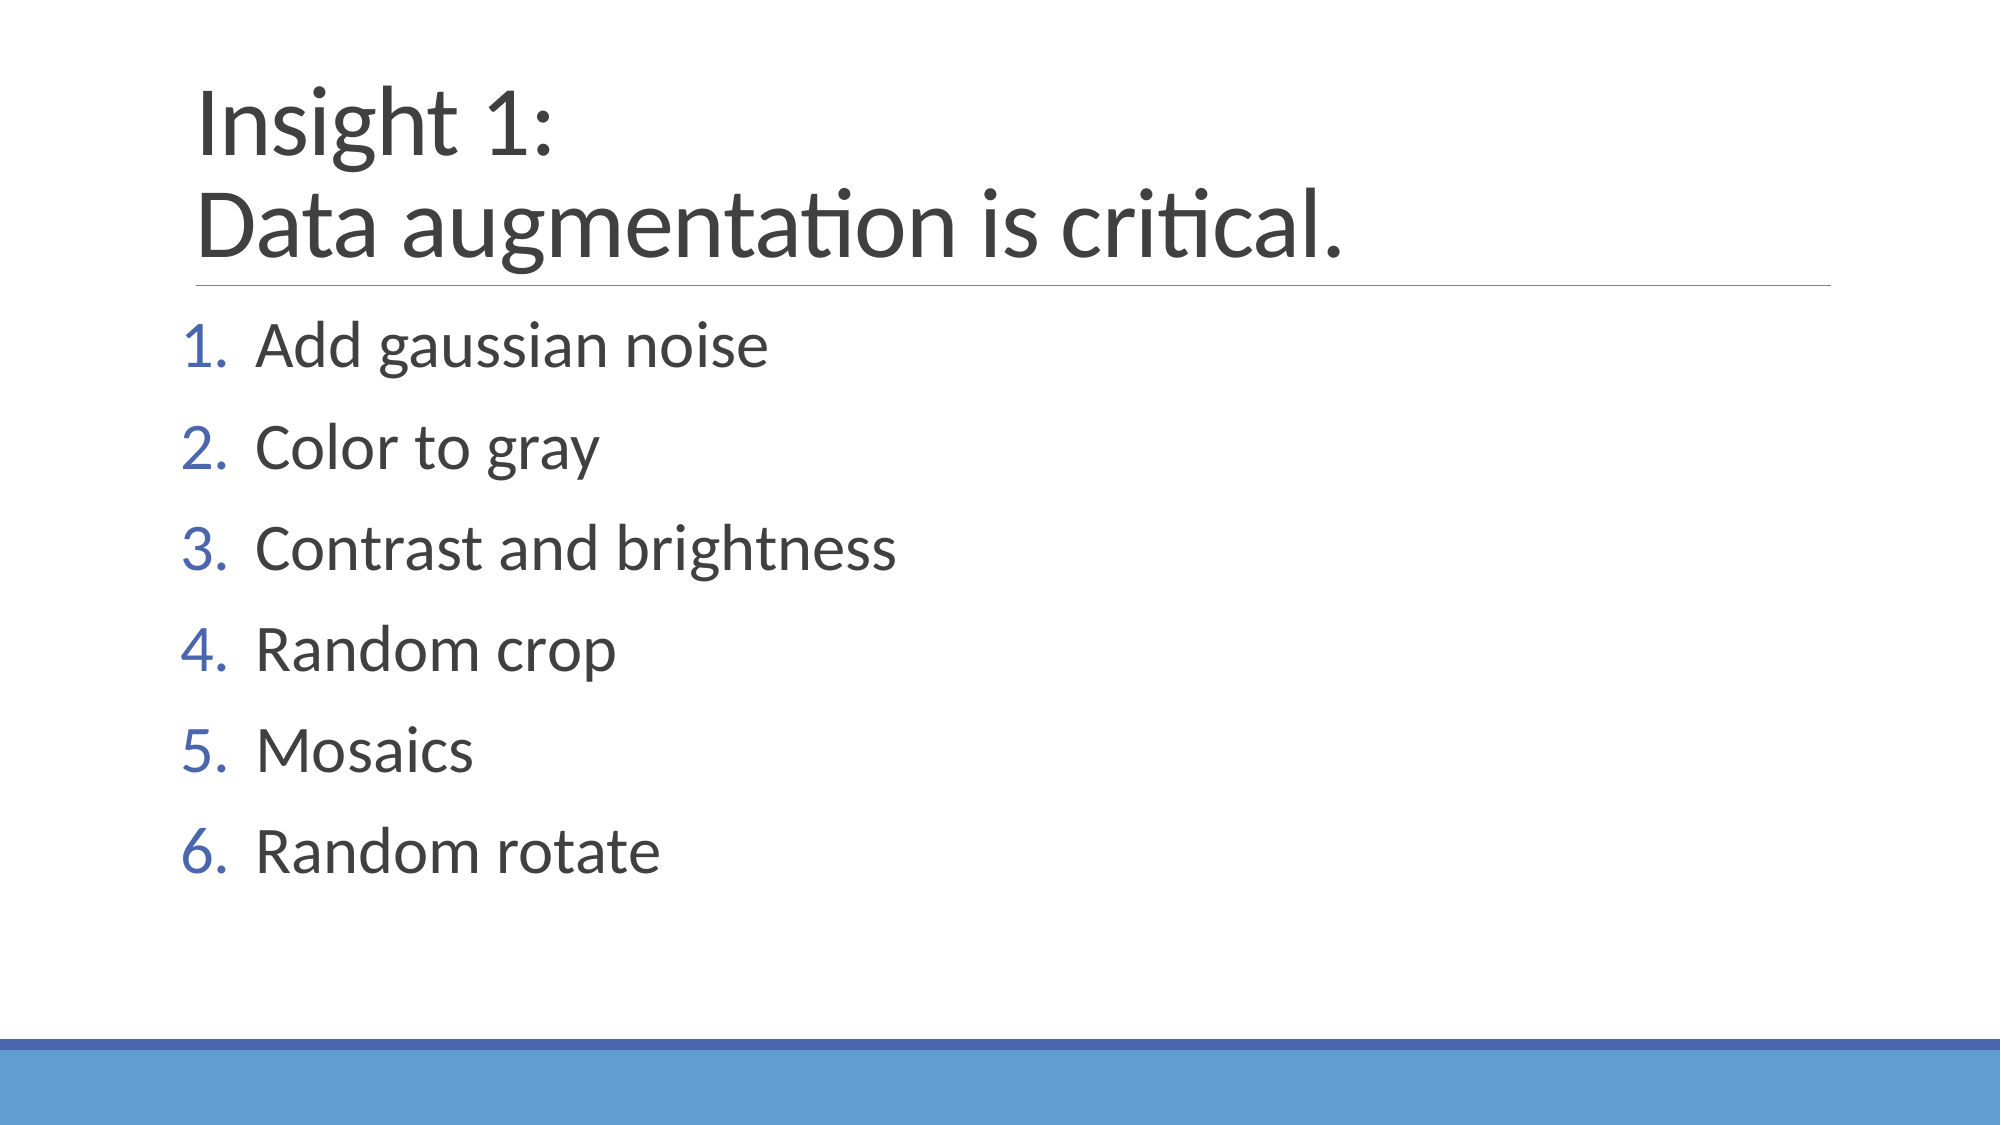

# Insight 1: Data augmentation is critical.
Add gaussian noise
Color to gray
Contrast and brightness
Random crop
Mosaics
Random rotate